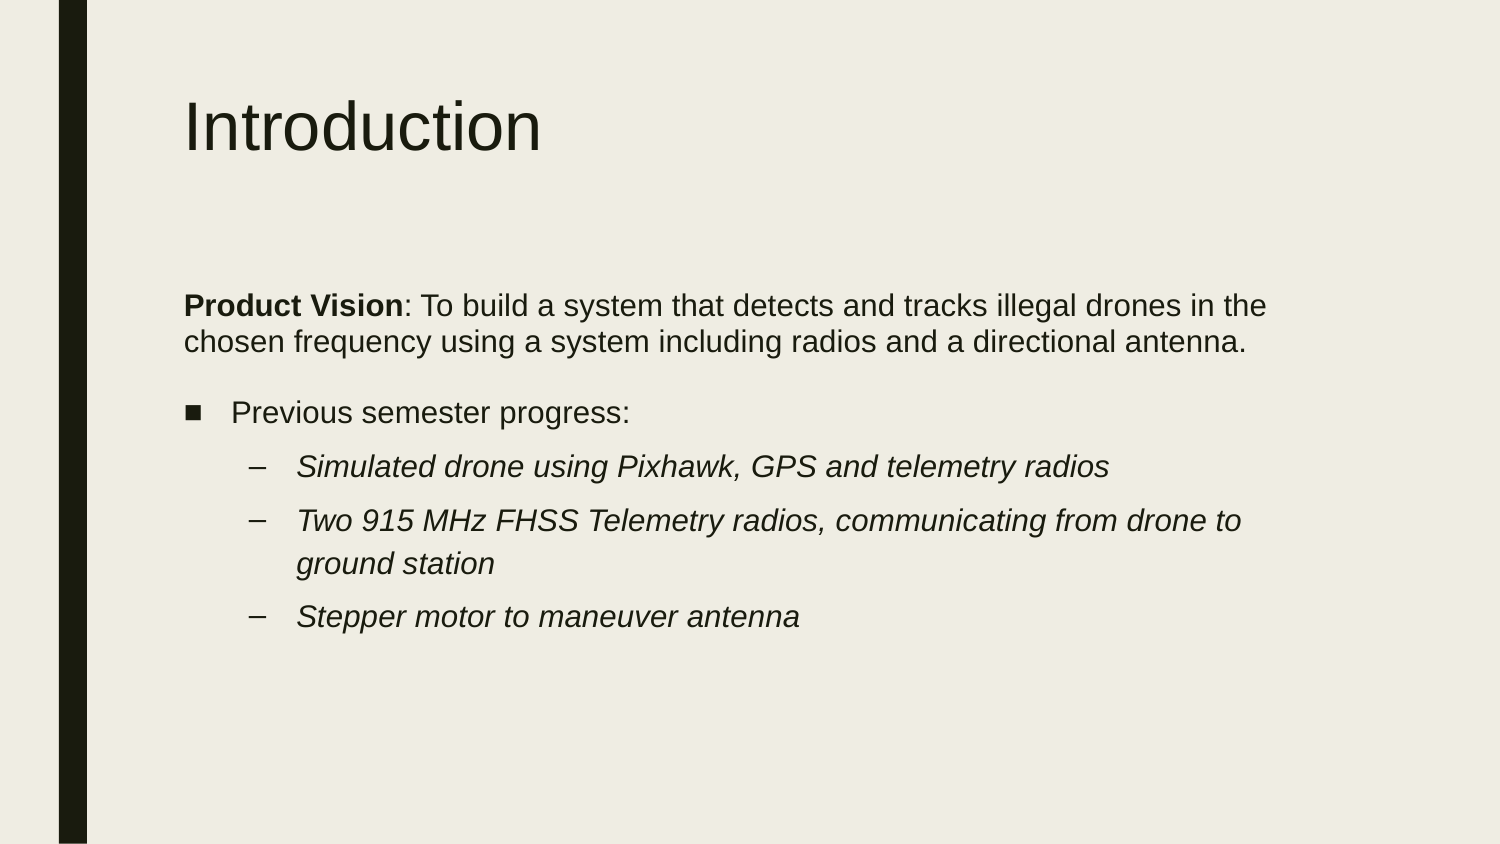

# Introduction
Product Vision: To build a system that detects and tracks illegal drones in the chosen frequency using a system including radios and a directional antenna.
Previous semester progress:
Simulated drone using Pixhawk, GPS and telemetry radios
Two 915 MHz FHSS Telemetry radios, communicating from drone to ground station
Stepper motor to maneuver antenna